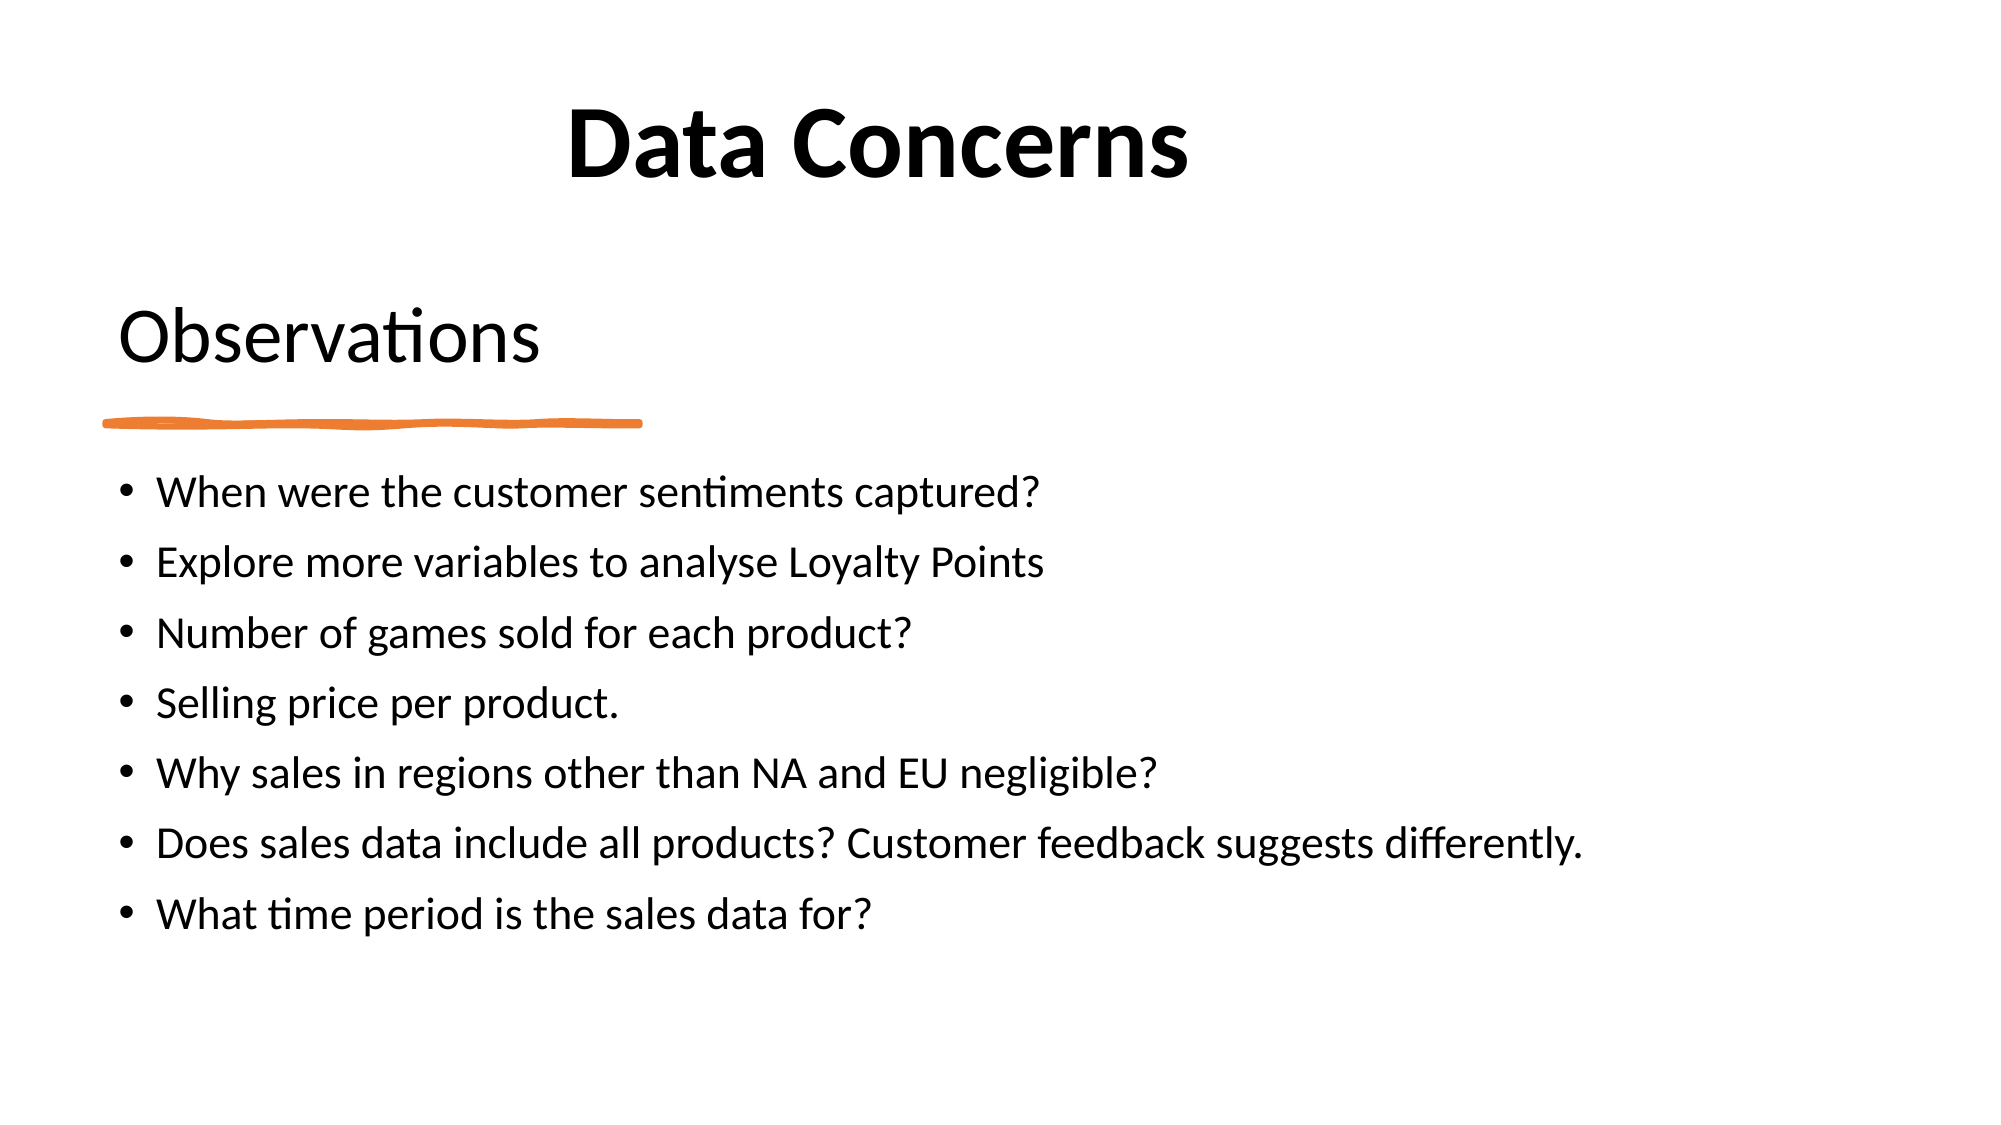

Data Concerns
# Observations

When were the customer sentiments captured?
Explore more variables to analyse Loyalty Points
Number of games sold for each product?
Selling price per product.
Why sales in regions other than NA and EU negligible?
Does sales data include all products? Customer feedback suggests differently.
What time period is the sales data for?